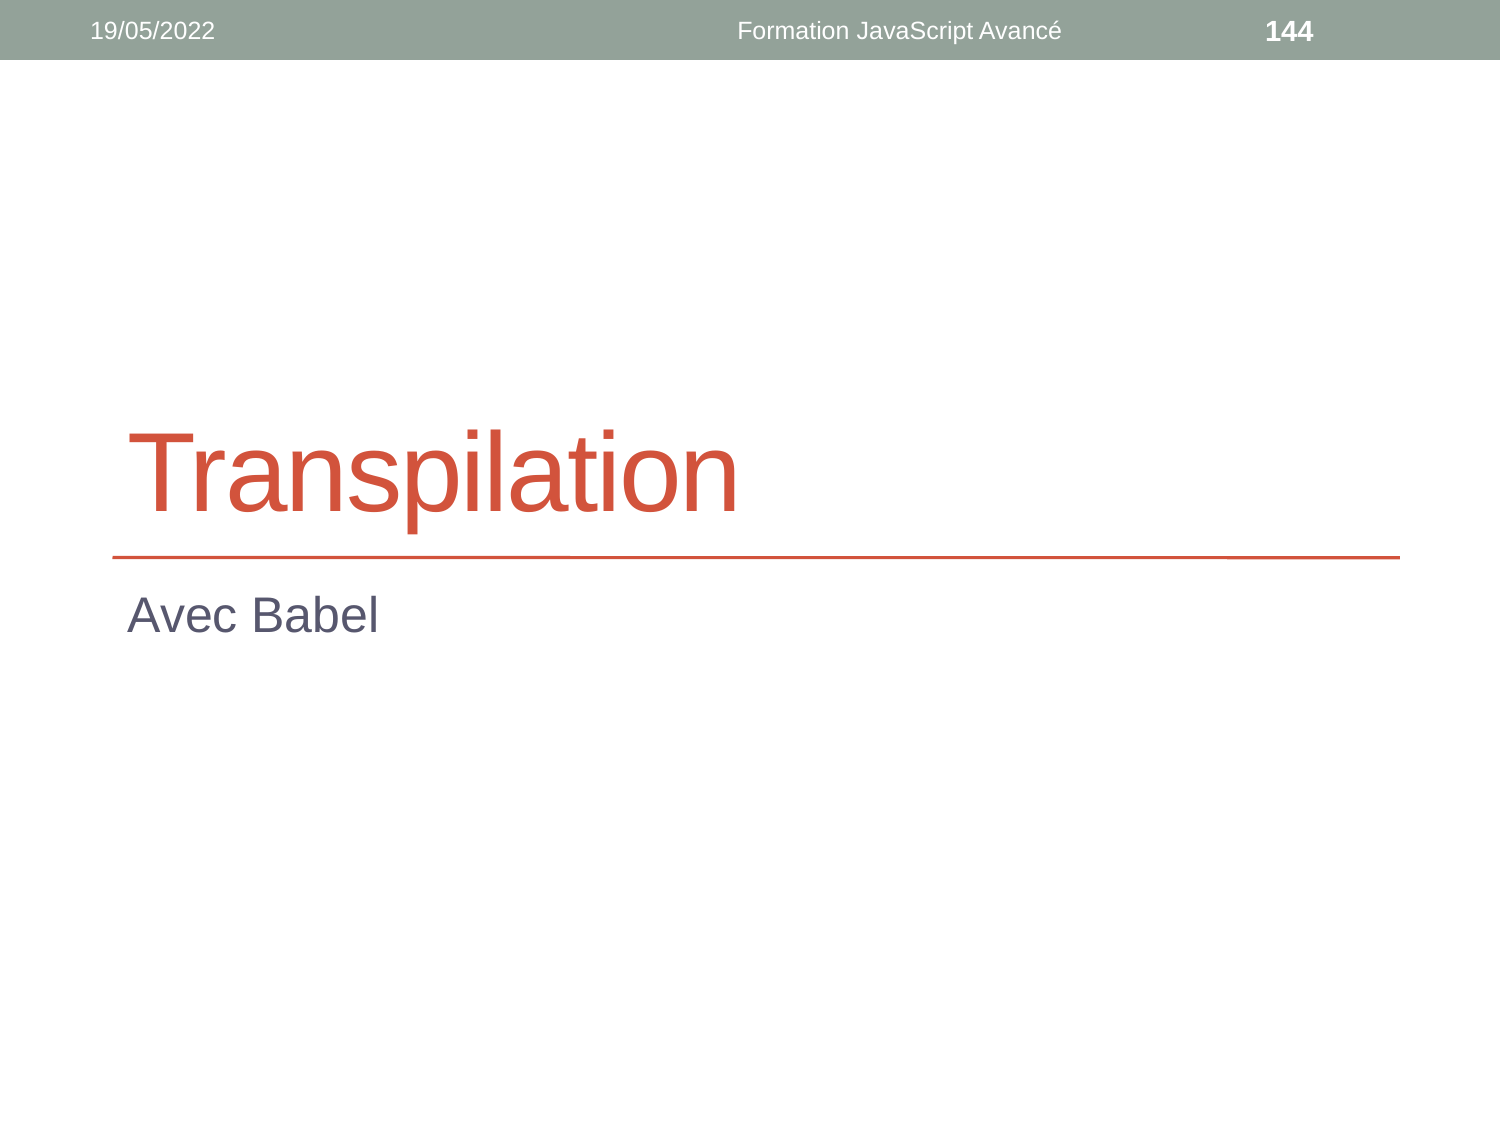

19/05/2022
Formation JavaScript Avancé
144
# Transpilation
Avec Babel